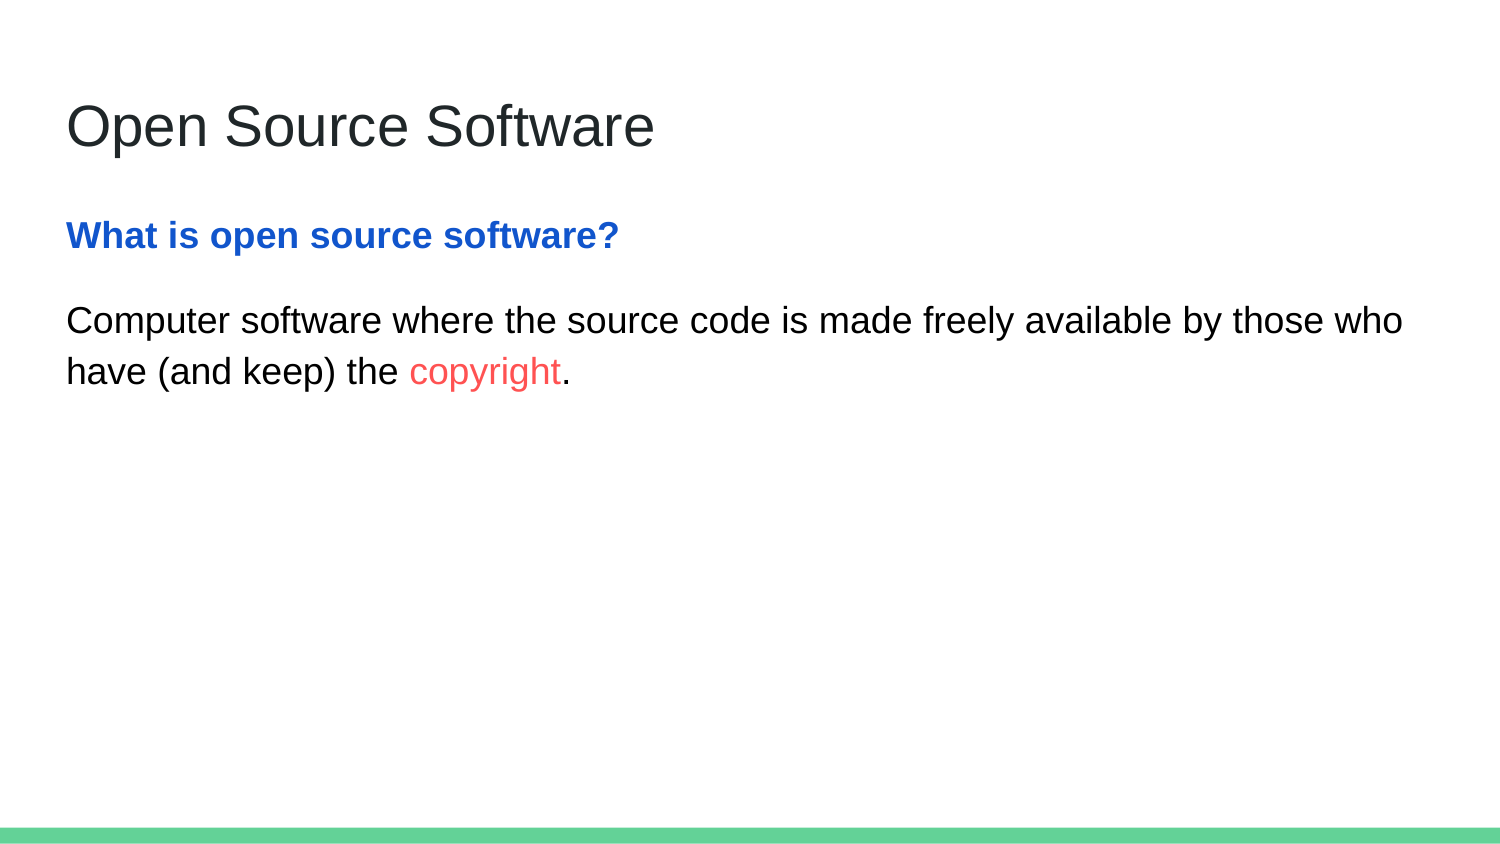

# Open Source Software
What is open source software?
Computer software where the source code is made freely available by those who have (and keep) the copyright.